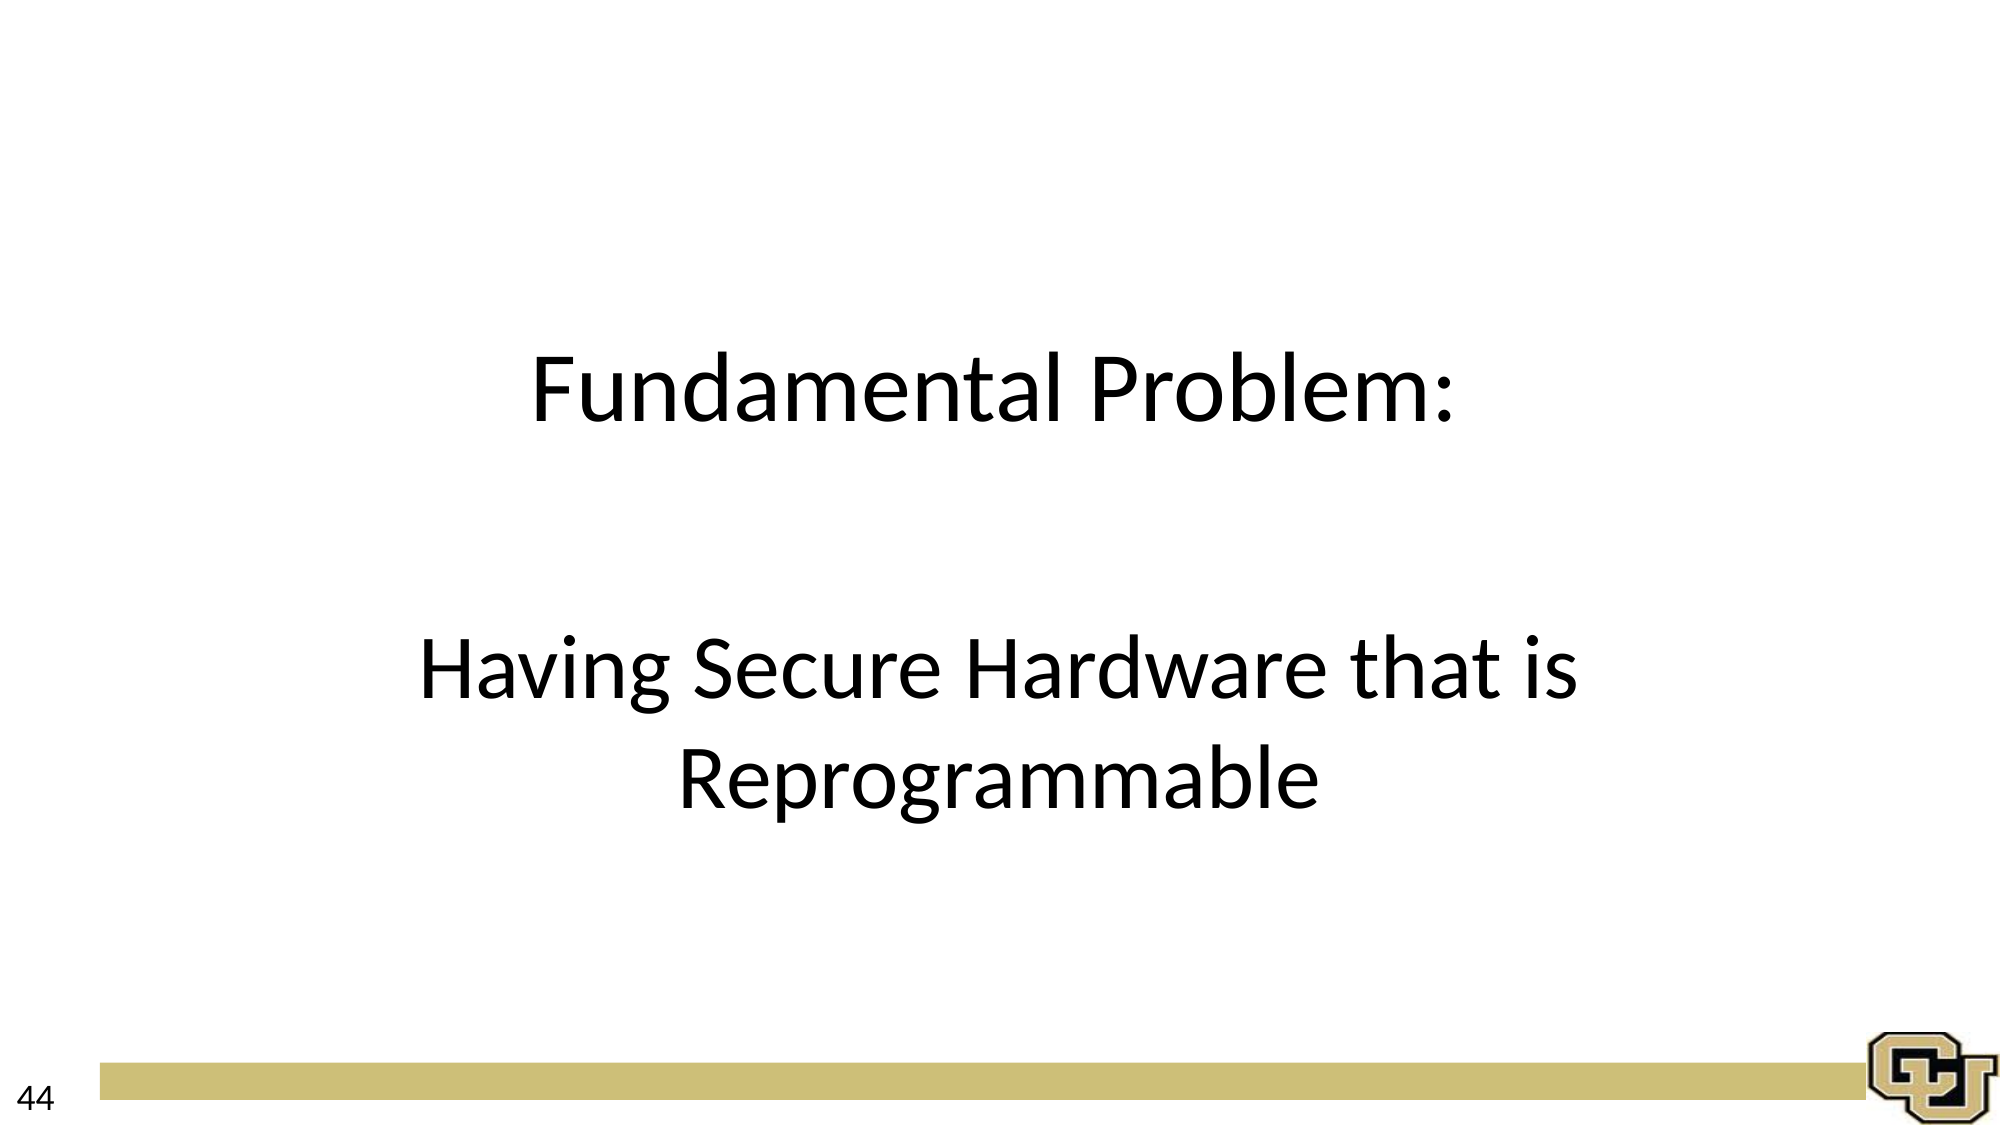

Fundamental Problem:
Having Secure Hardware that is Reprogrammable
44